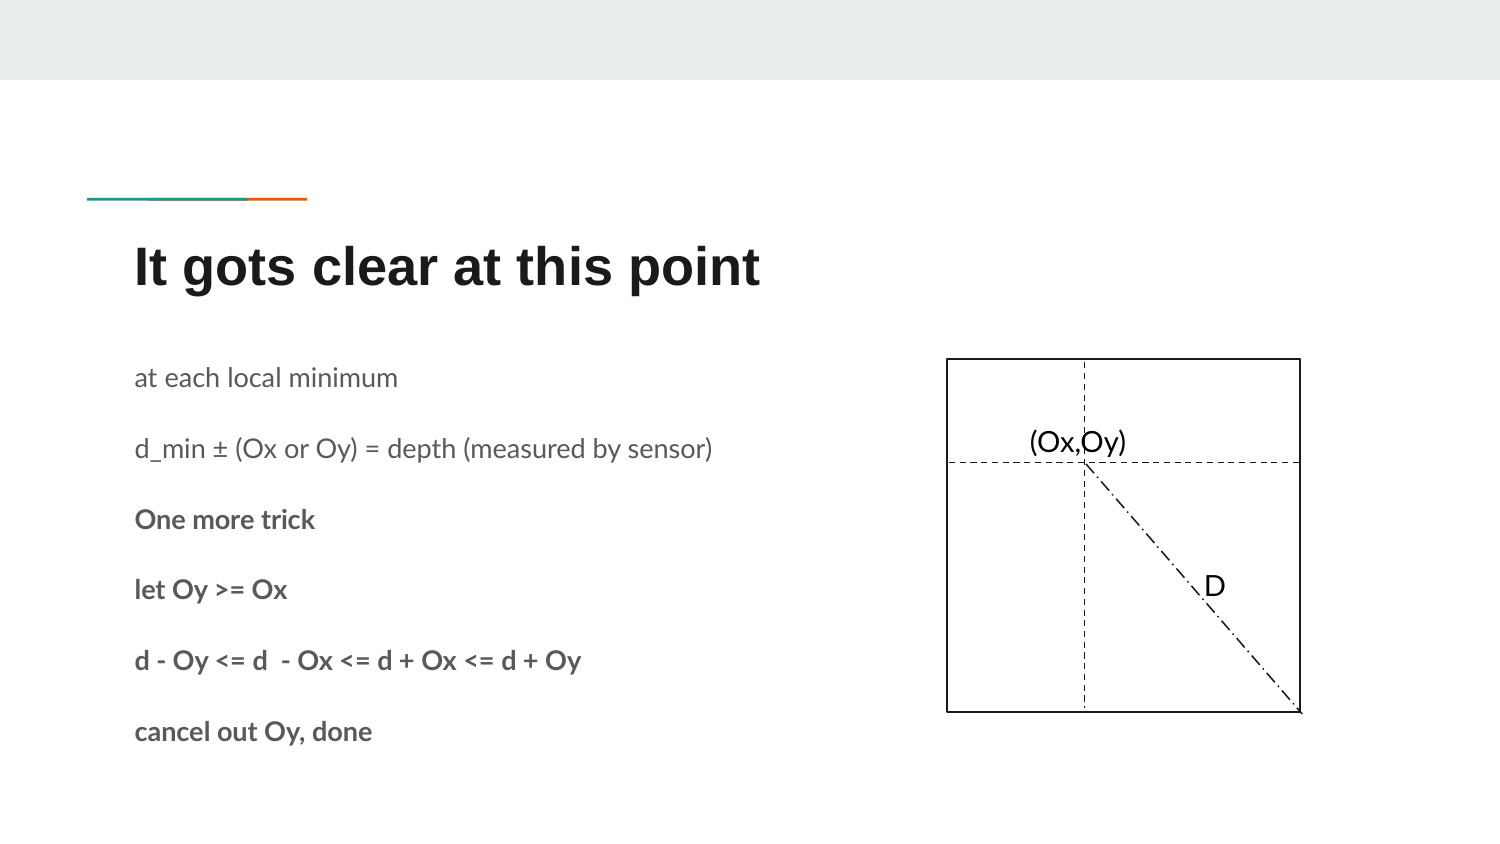

# It gots clear at this point
at each local minimum
d_min ± (Ox or Oy) = depth (measured by sensor)
One more trick
let Oy >= Ox
d - Oy <= d  - Ox <= d + Ox <= d + Oy
cancel out Oy, done

(Ox,Oy)
D